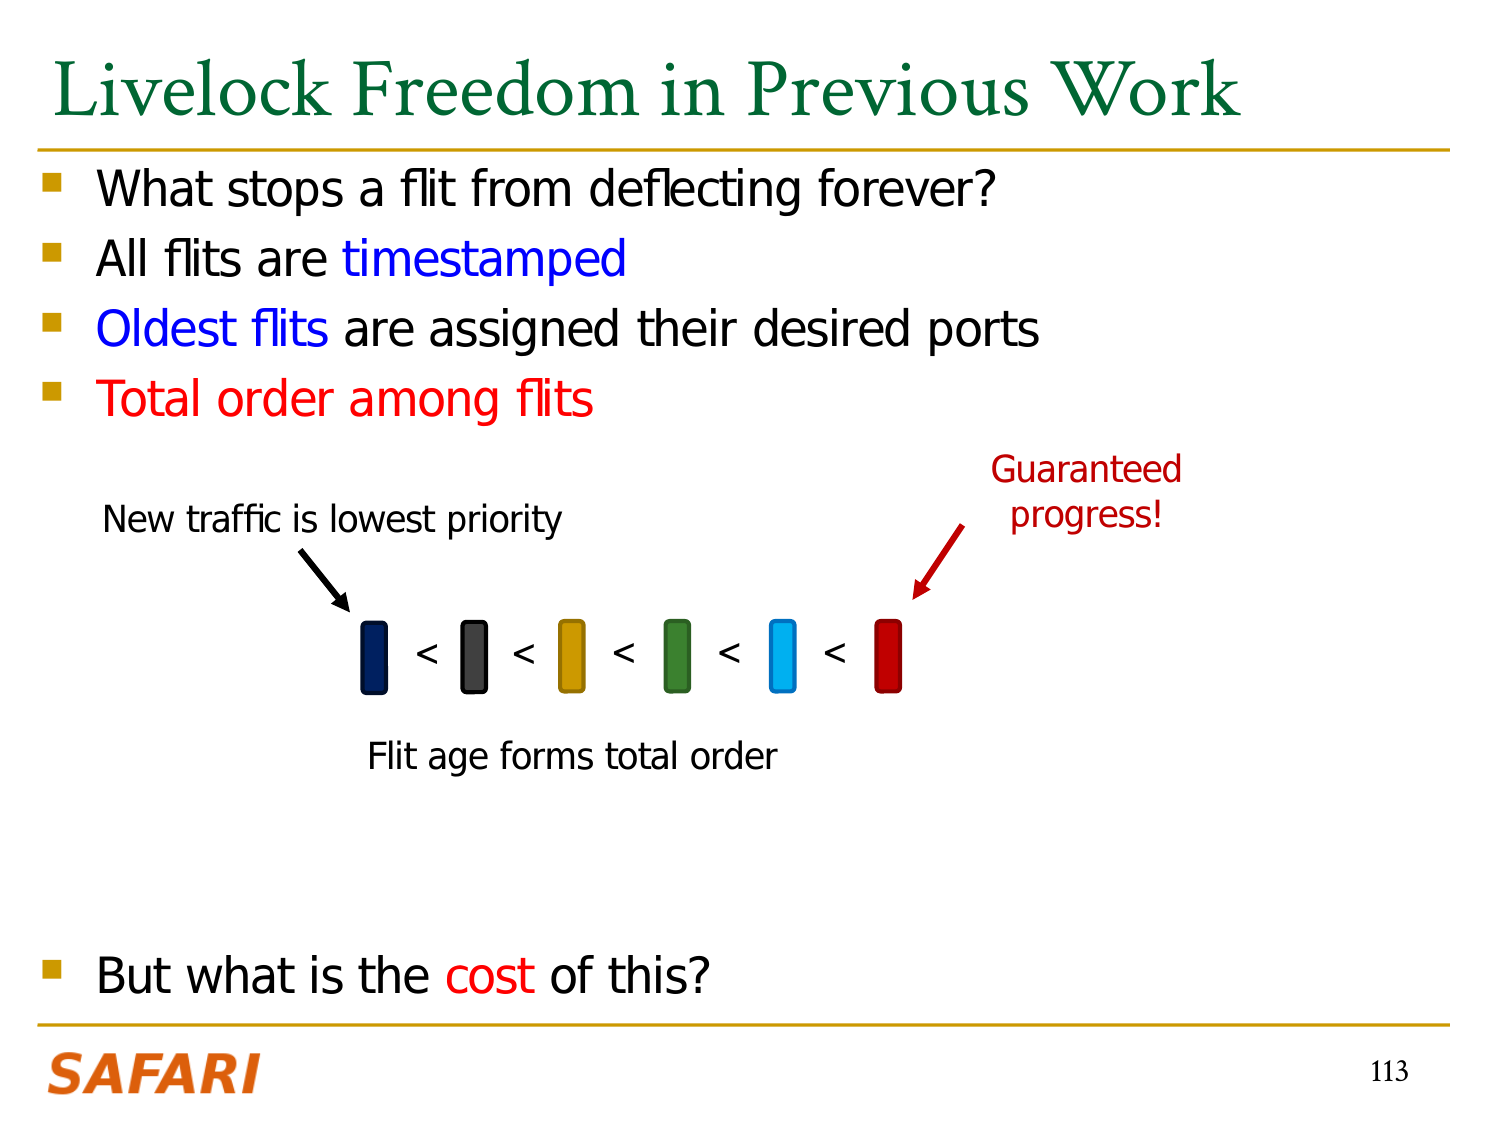

# Livelock Freedom in Previous Work
What stops a flit from deflecting forever?
All flits are timestamped
Oldest flits are assigned their desired ports
Total order among flits

But what is the cost of this?
Guaranteed
progress!
New traffic is lowest priority

<

<

<

<

<

Flit age forms total order
113